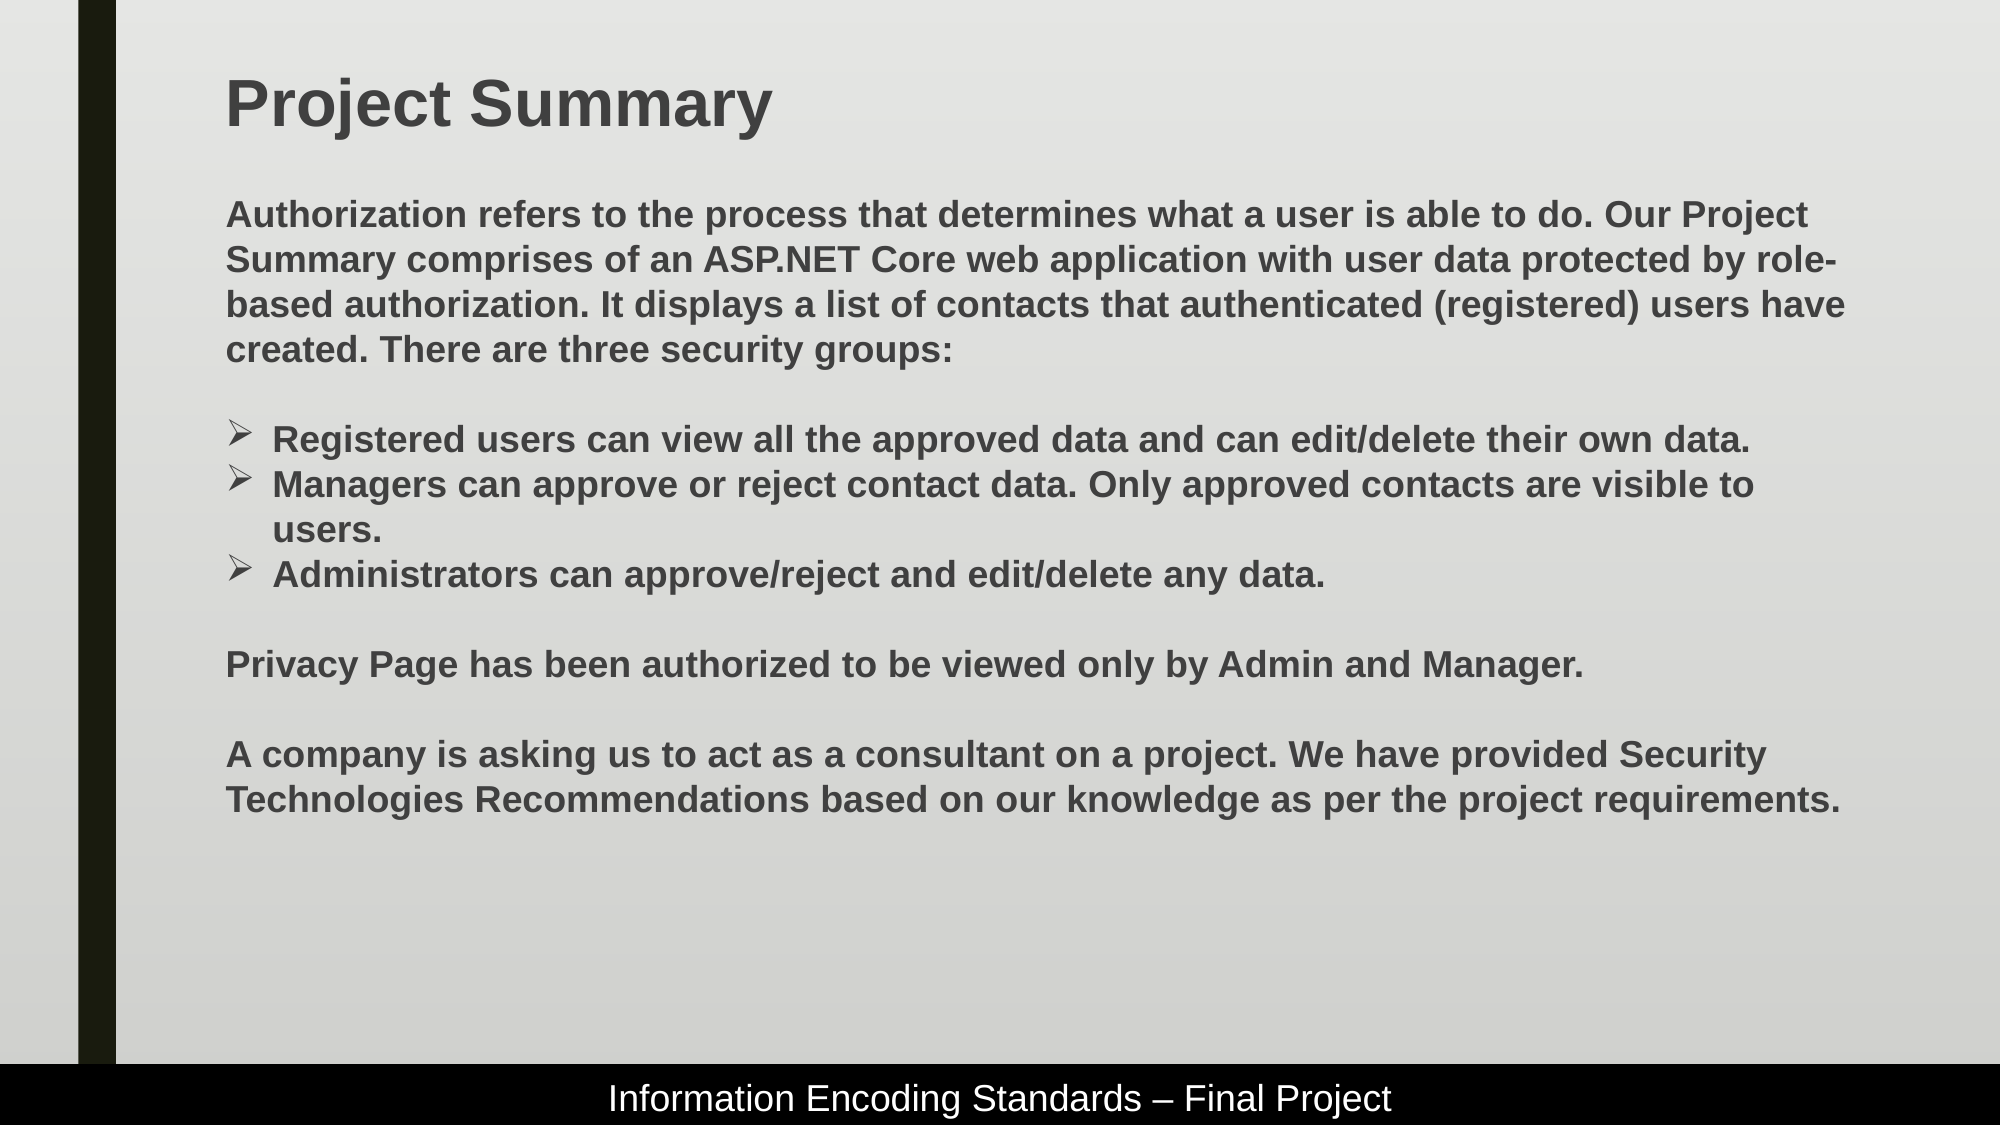

Project Summary

Authorization refers to the process that determines what a user is able to do. Our Project Summary comprises of an ASP.NET Core web application with user data protected by role-based authorization. It displays a list of contacts that authenticated (registered) users have created. There are three security groups:

Registered users can view all the approved data and can edit/delete their own data.
Managers can approve or reject contact data. Only approved contacts are visible to users.
Administrators can approve/reject and edit/delete any data.

Privacy Page has been authorized to be viewed only by Admin and Manager.

A company is asking us to act as a consultant on a project. We have provided Security Technologies Recommendations based on our knowledge as per the project requirements.

Information Encoding Standards – Final Project